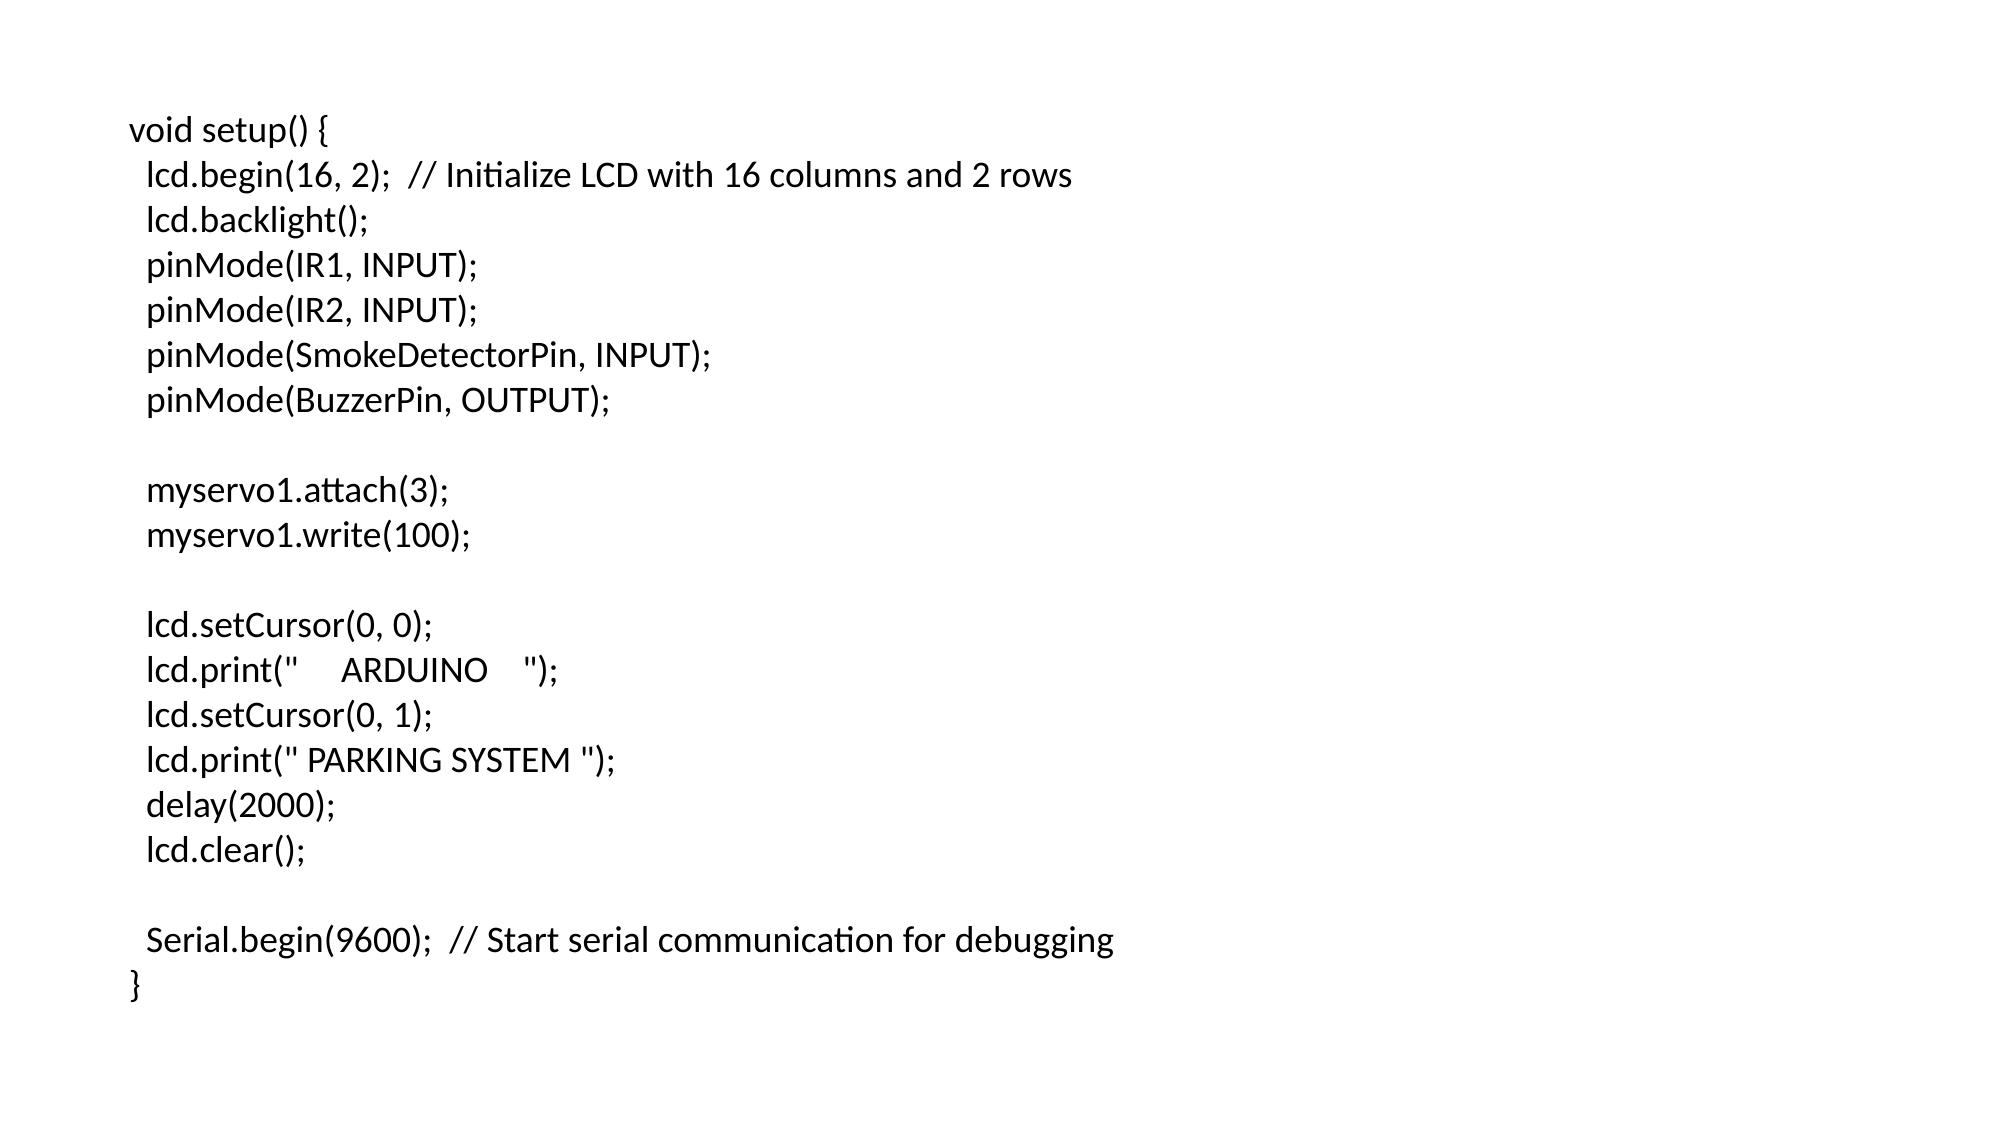

void setup() {
  lcd.begin(16, 2);  // Initialize LCD with 16 columns and 2 rows
  lcd.backlight();
  pinMode(IR1, INPUT);
  pinMode(IR2, INPUT);
  pinMode(SmokeDetectorPin, INPUT);
  pinMode(BuzzerPin, OUTPUT);

  myservo1.attach(3);
  myservo1.write(100);

  lcd.setCursor(0, 0);
  lcd.print("     ARDUINO    ");
  lcd.setCursor(0, 1);
  lcd.print(" PARKING SYSTEM ");
  delay(2000);
  lcd.clear();

  Serial.begin(9600);  // Start serial communication for debugging
}